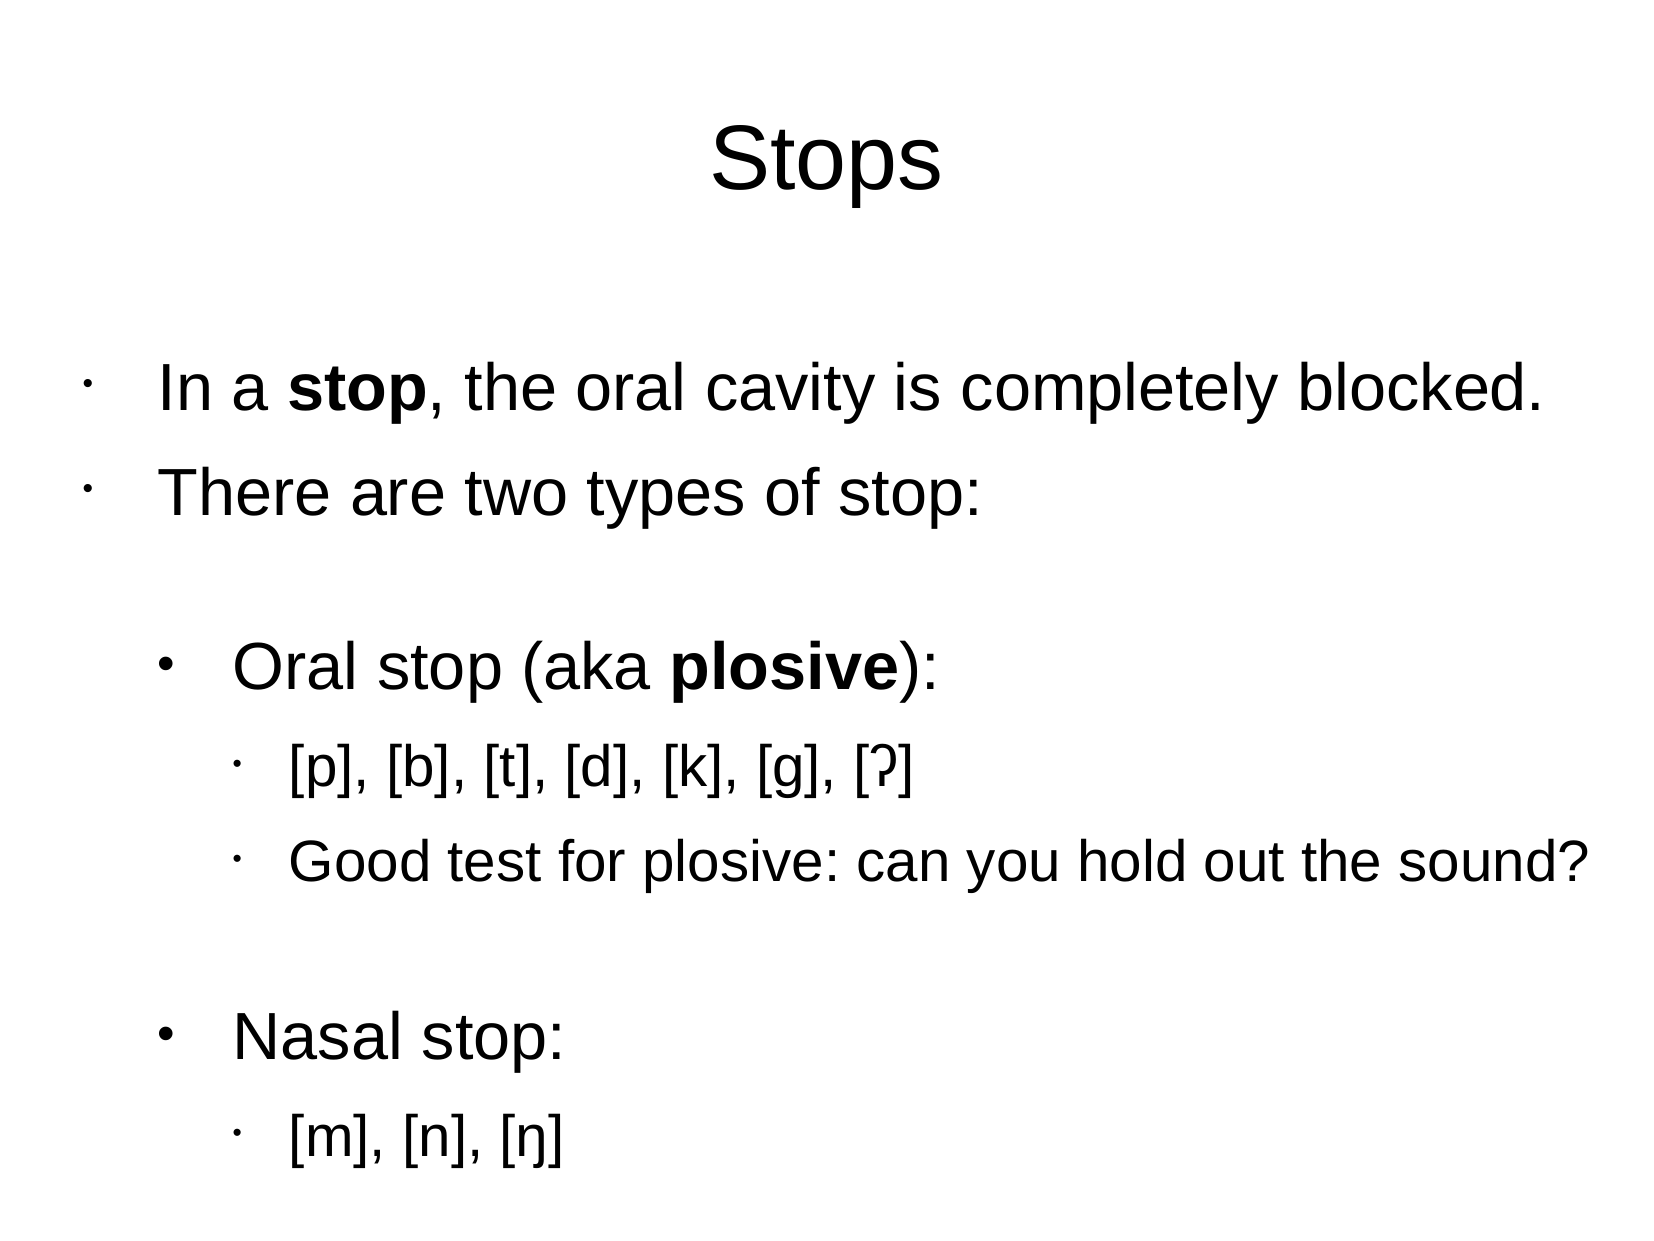

Stops
In a stop, the oral cavity is completely blocked.
There are two types of stop:

Oral stop (aka plosive):
[p], [b], [t], [d], [k], [g], [ʔ]
Good test for plosive: can you hold out the sound?

Nasal stop:
[m], [n], [ŋ]